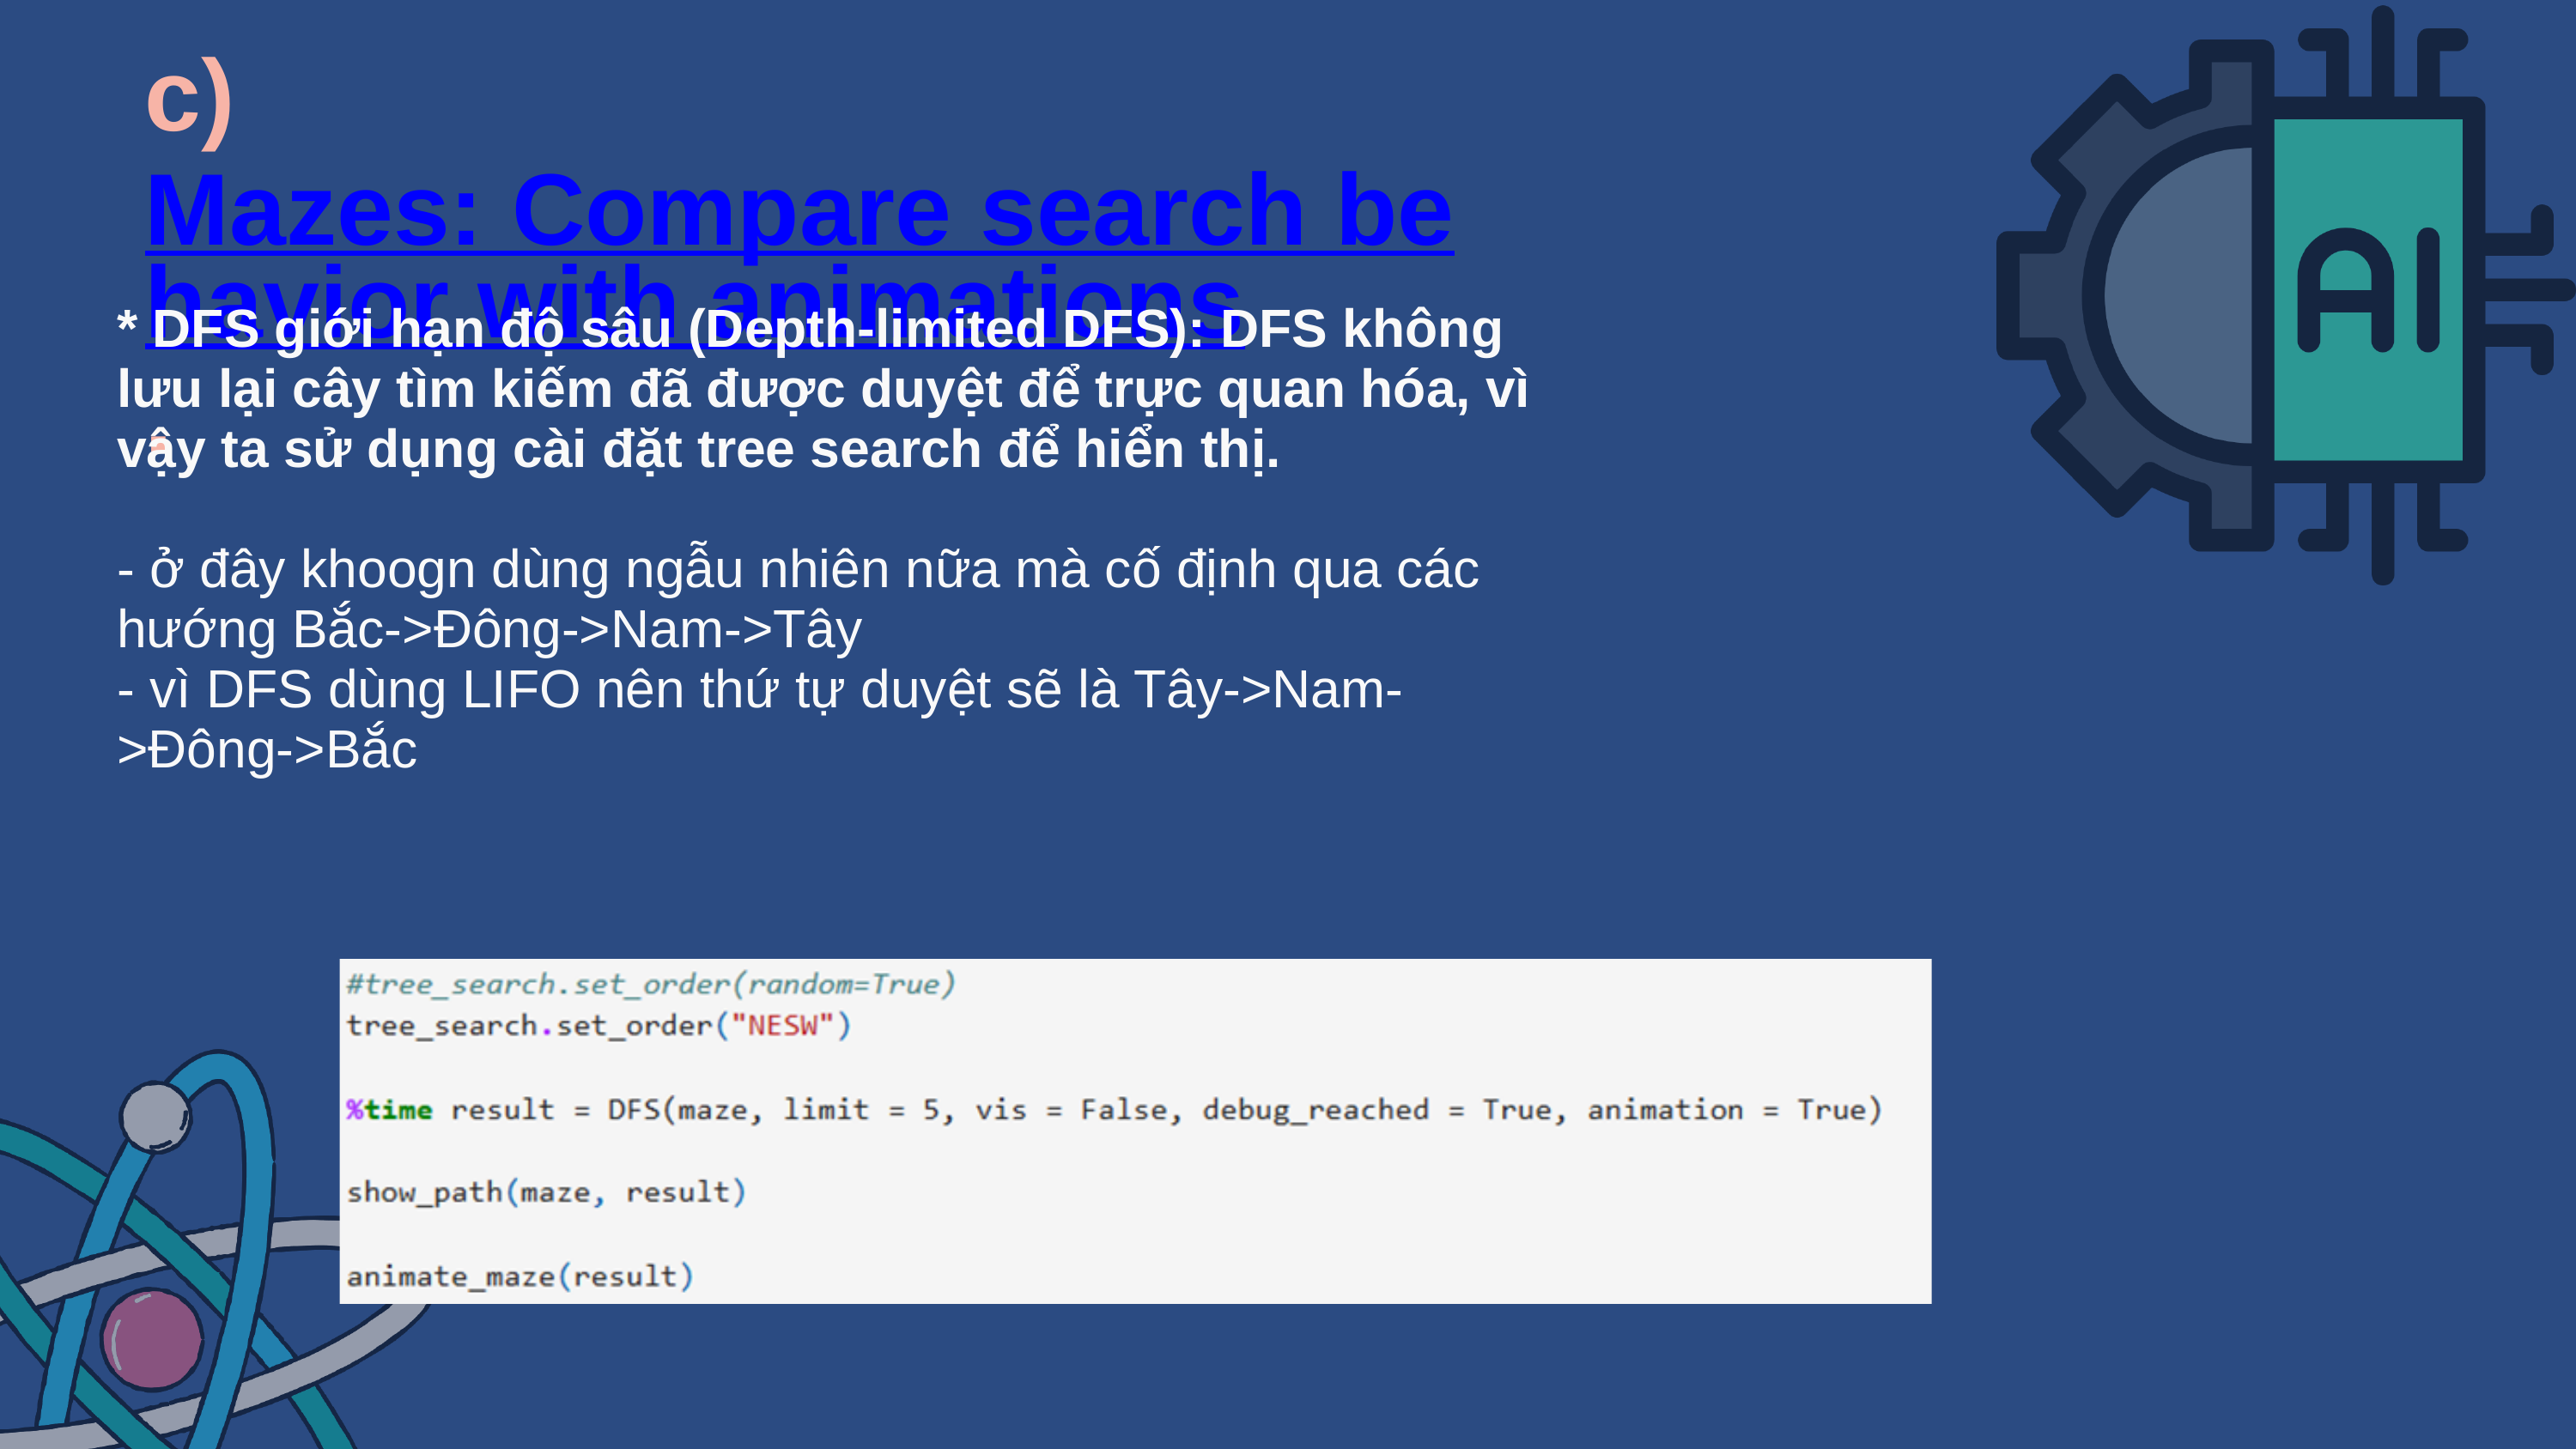

c) Mazes: Compare search behavior with animations.

* DFS giới hạn độ sâu (Depth-limited DFS): DFS không lưu lại cây tìm kiếm đã được duyệt để trực quan hóa, vì vậy ta sử dụng cài đặt tree search để hiển thị.

- ở đây khoogn dùng ngẫu nhiên nữa mà cố định qua các hướng Bắc->Đông->Nam->Tây
- vì DFS dùng LIFO nên thứ tự duyệt sẽ là Tây->Nam->Đông->Bắc